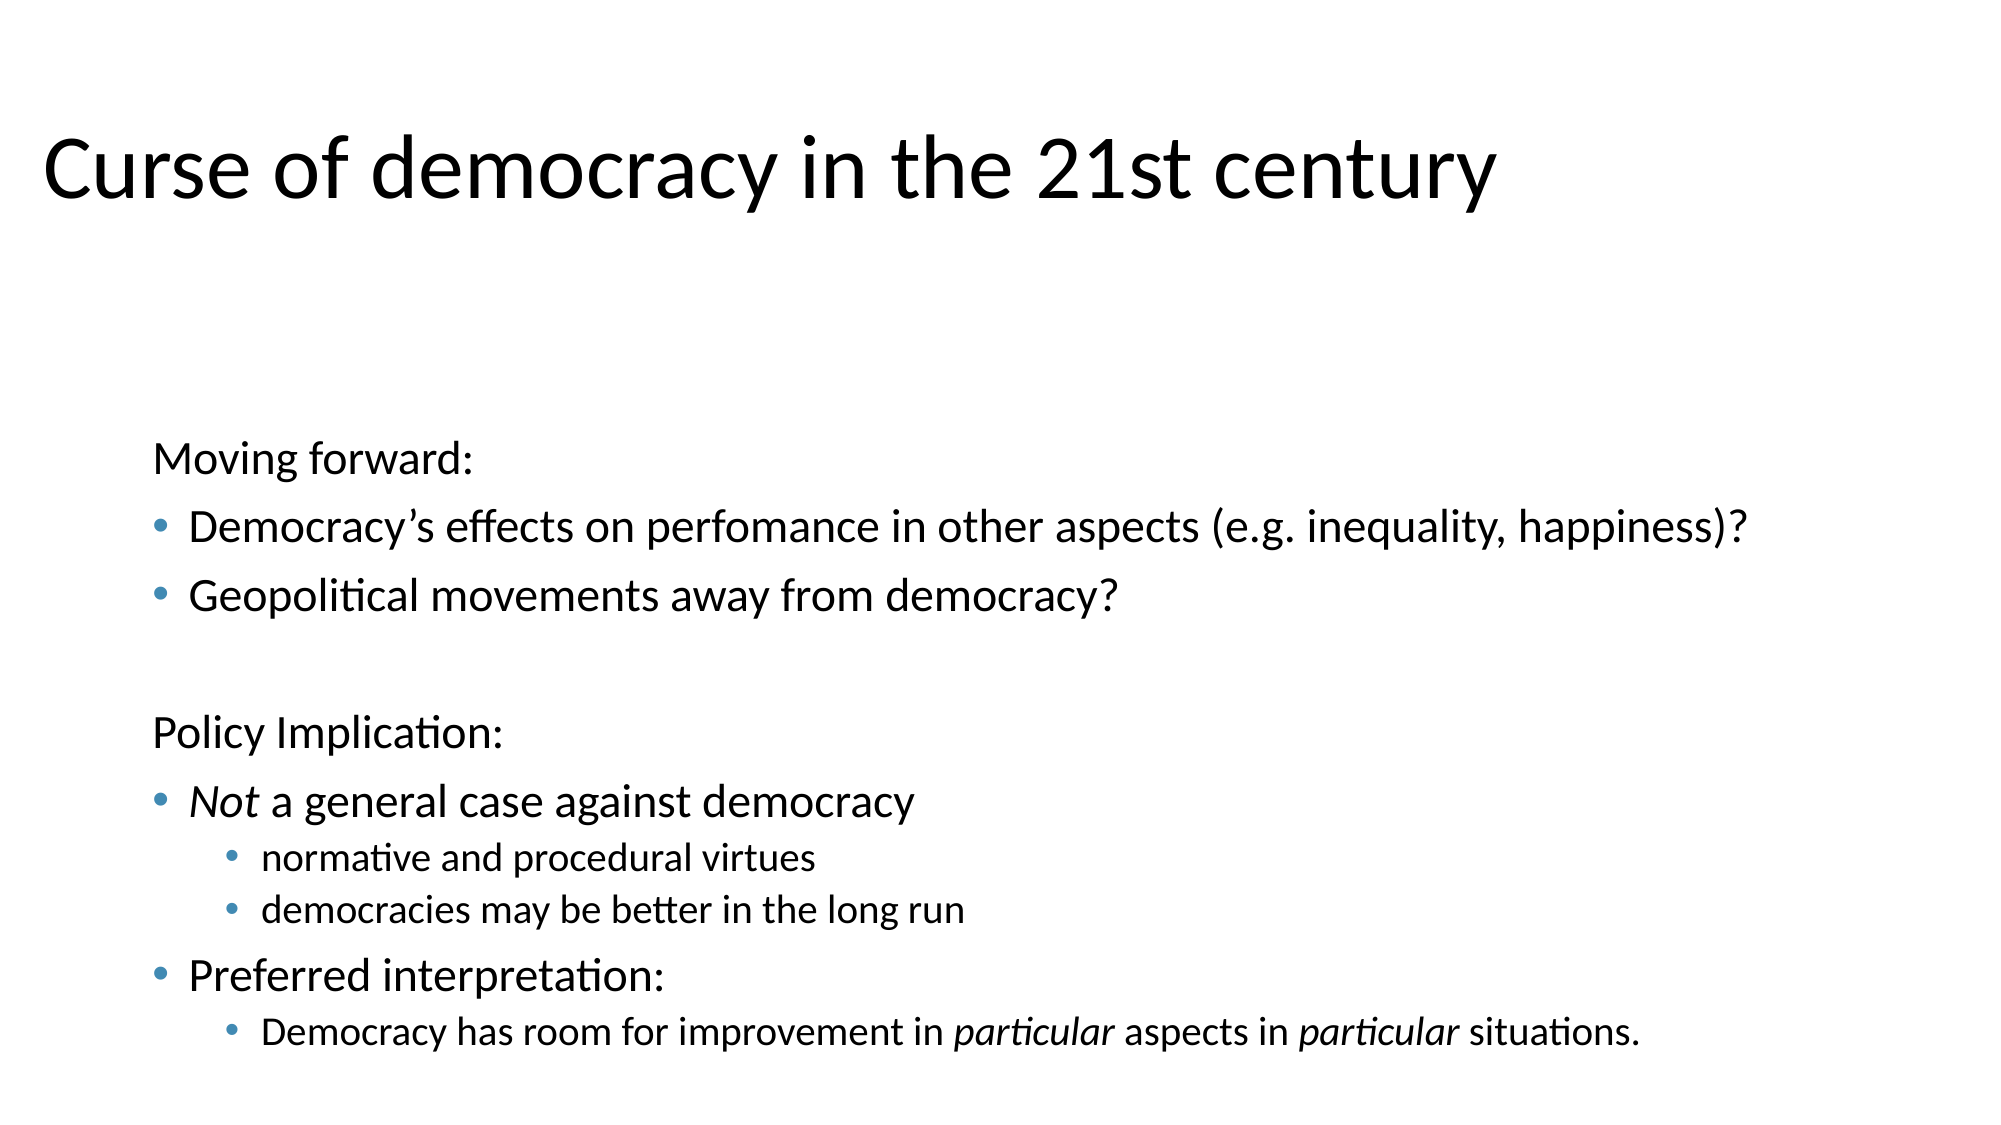

# Curse of democracy in the 21st century

Moving forward:
Democracy’s effects on perfomance in other aspects (e.g. inequality, happiness)?
Geopolitical movements away from democracy?

Policy Implication:
Not a general case against democracy
normative and procedural virtues
democracies may be better in the long run
Preferred interpretation:
Democracy has room for improvement in particular aspects in particular situations.